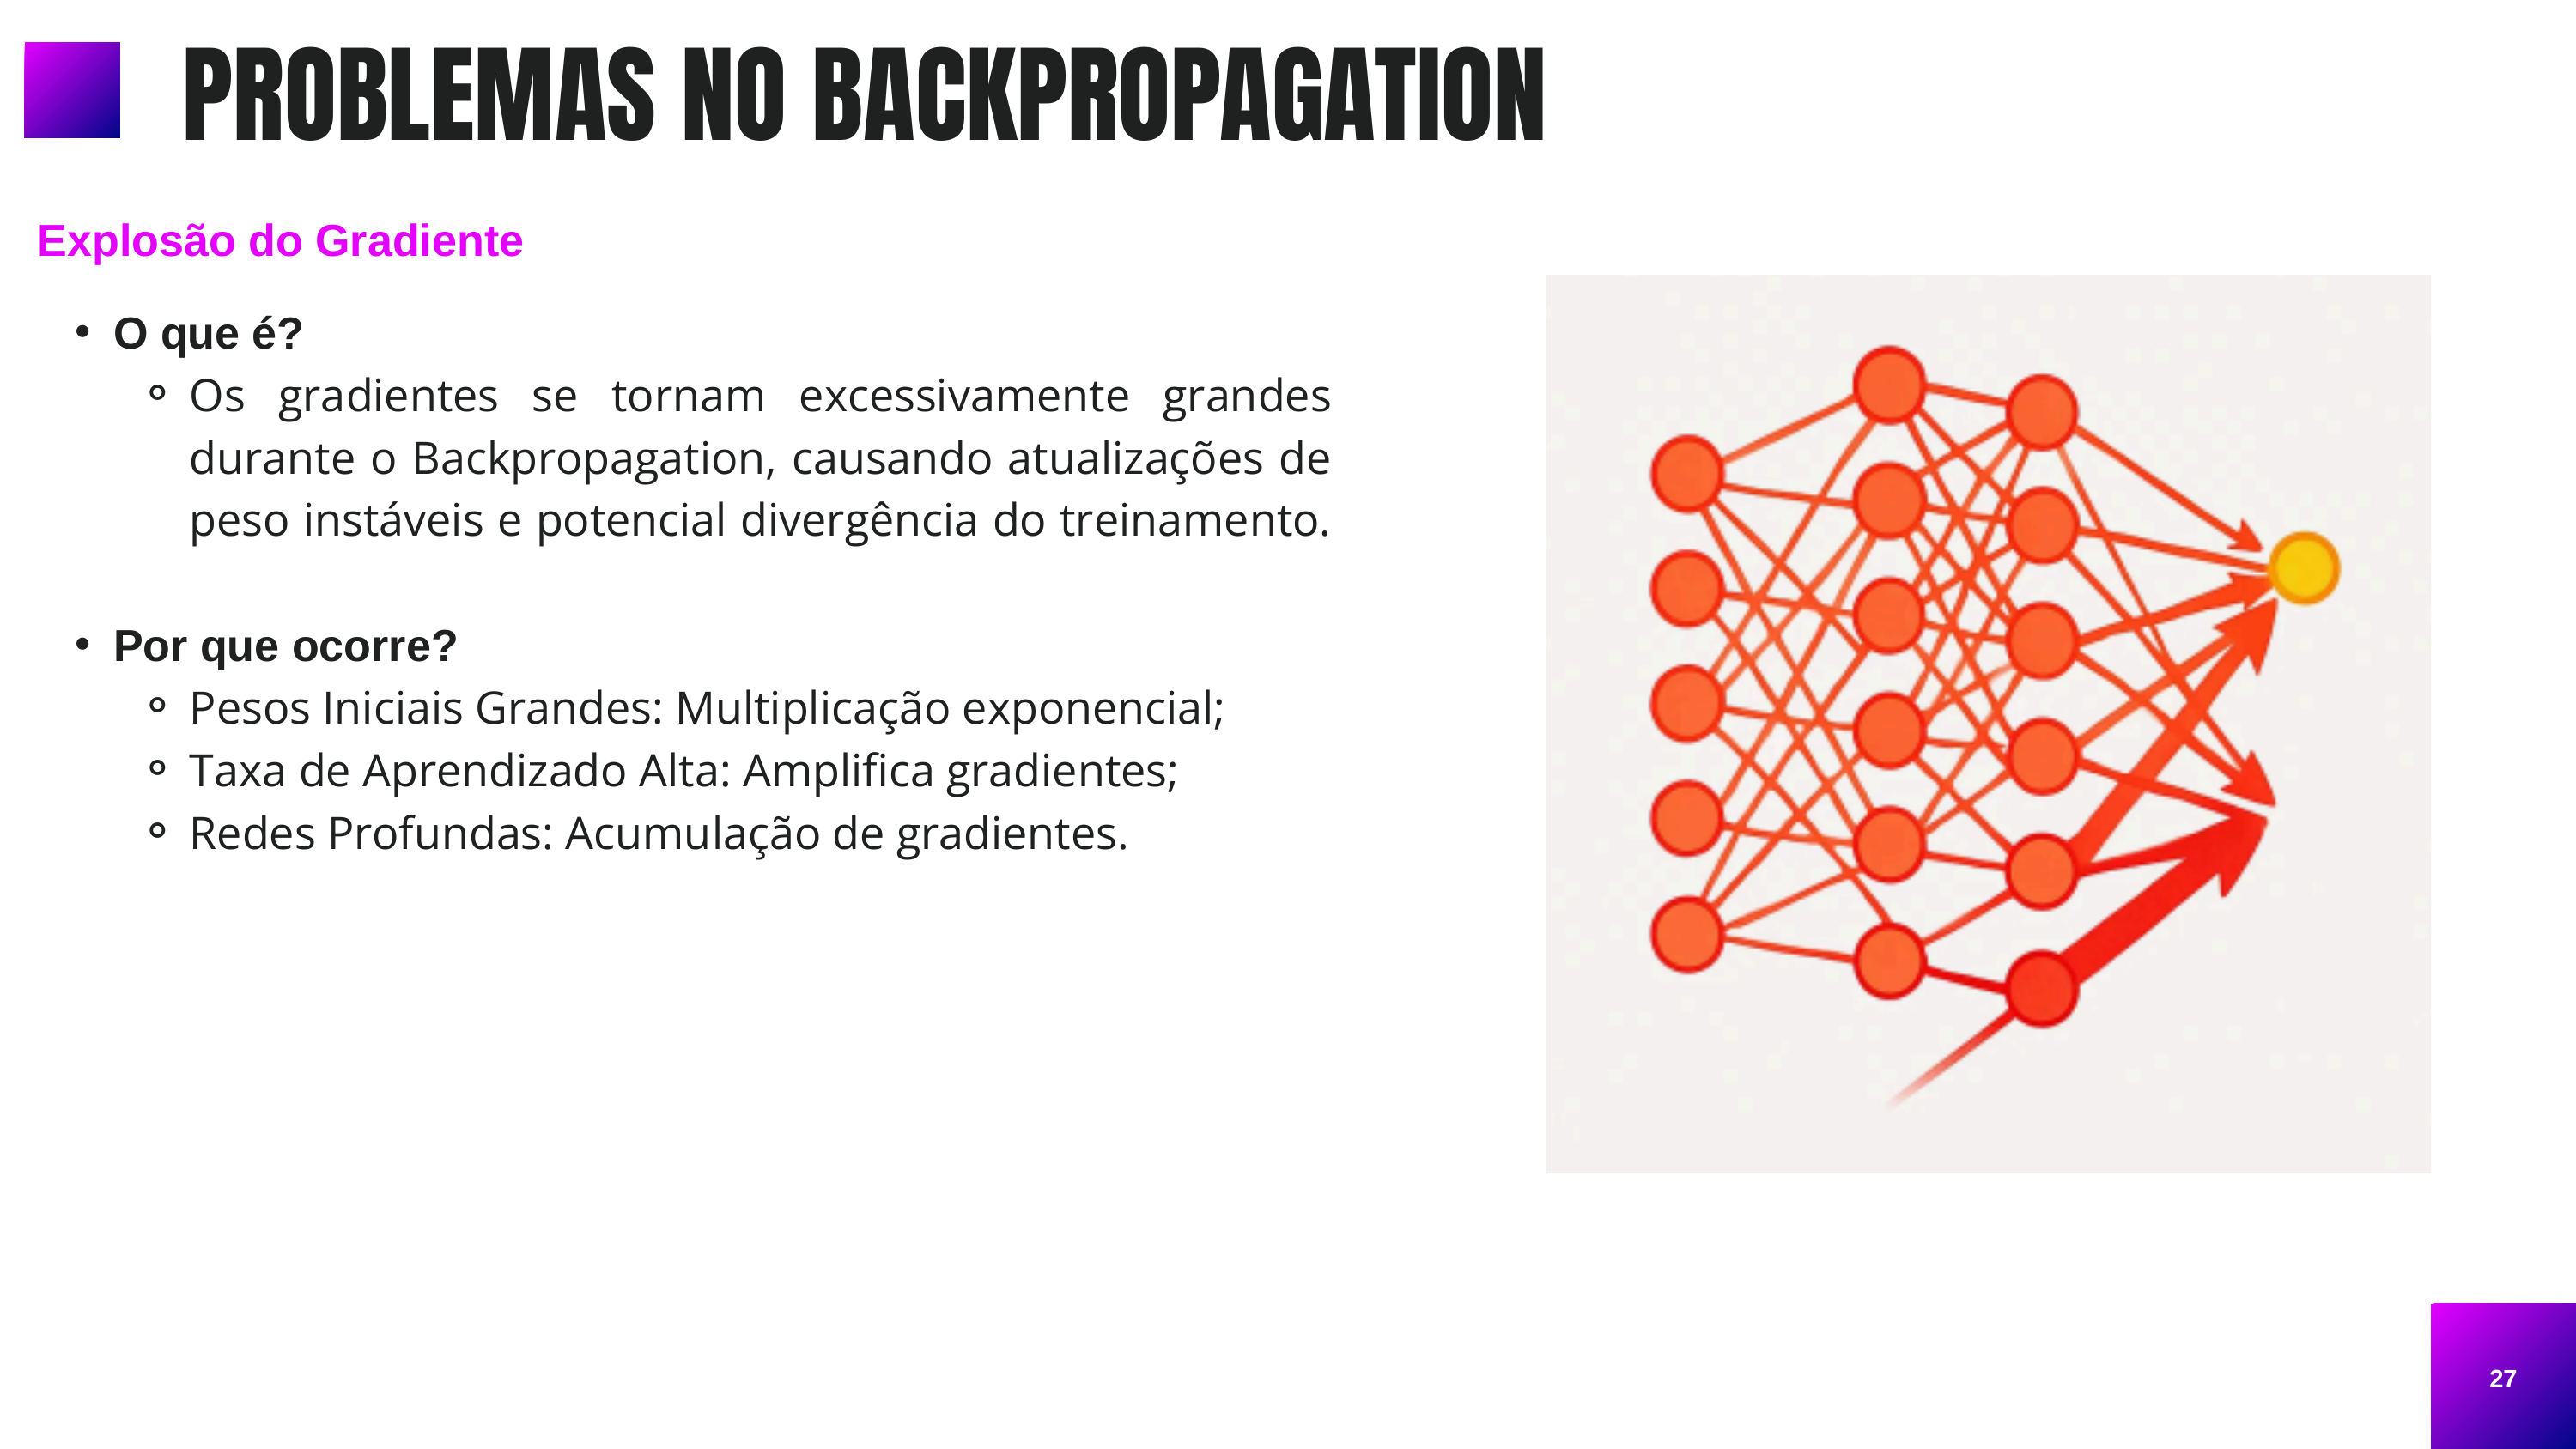

PROBLEMAS NO BACKPROPAGATION

Explosão do Gradiente

O que é?
Os gradientes se tornam excessivamente grandes durante o Backpropagation, causando atualizações de peso instáveis e potencial divergência do treinamento.

Por que ocorre?
Pesos Iniciais Grandes: Multiplicação exponencial;
Taxa de Aprendizado Alta: Amplifica gradientes;
Redes Profundas: Acumulação de gradientes.

27